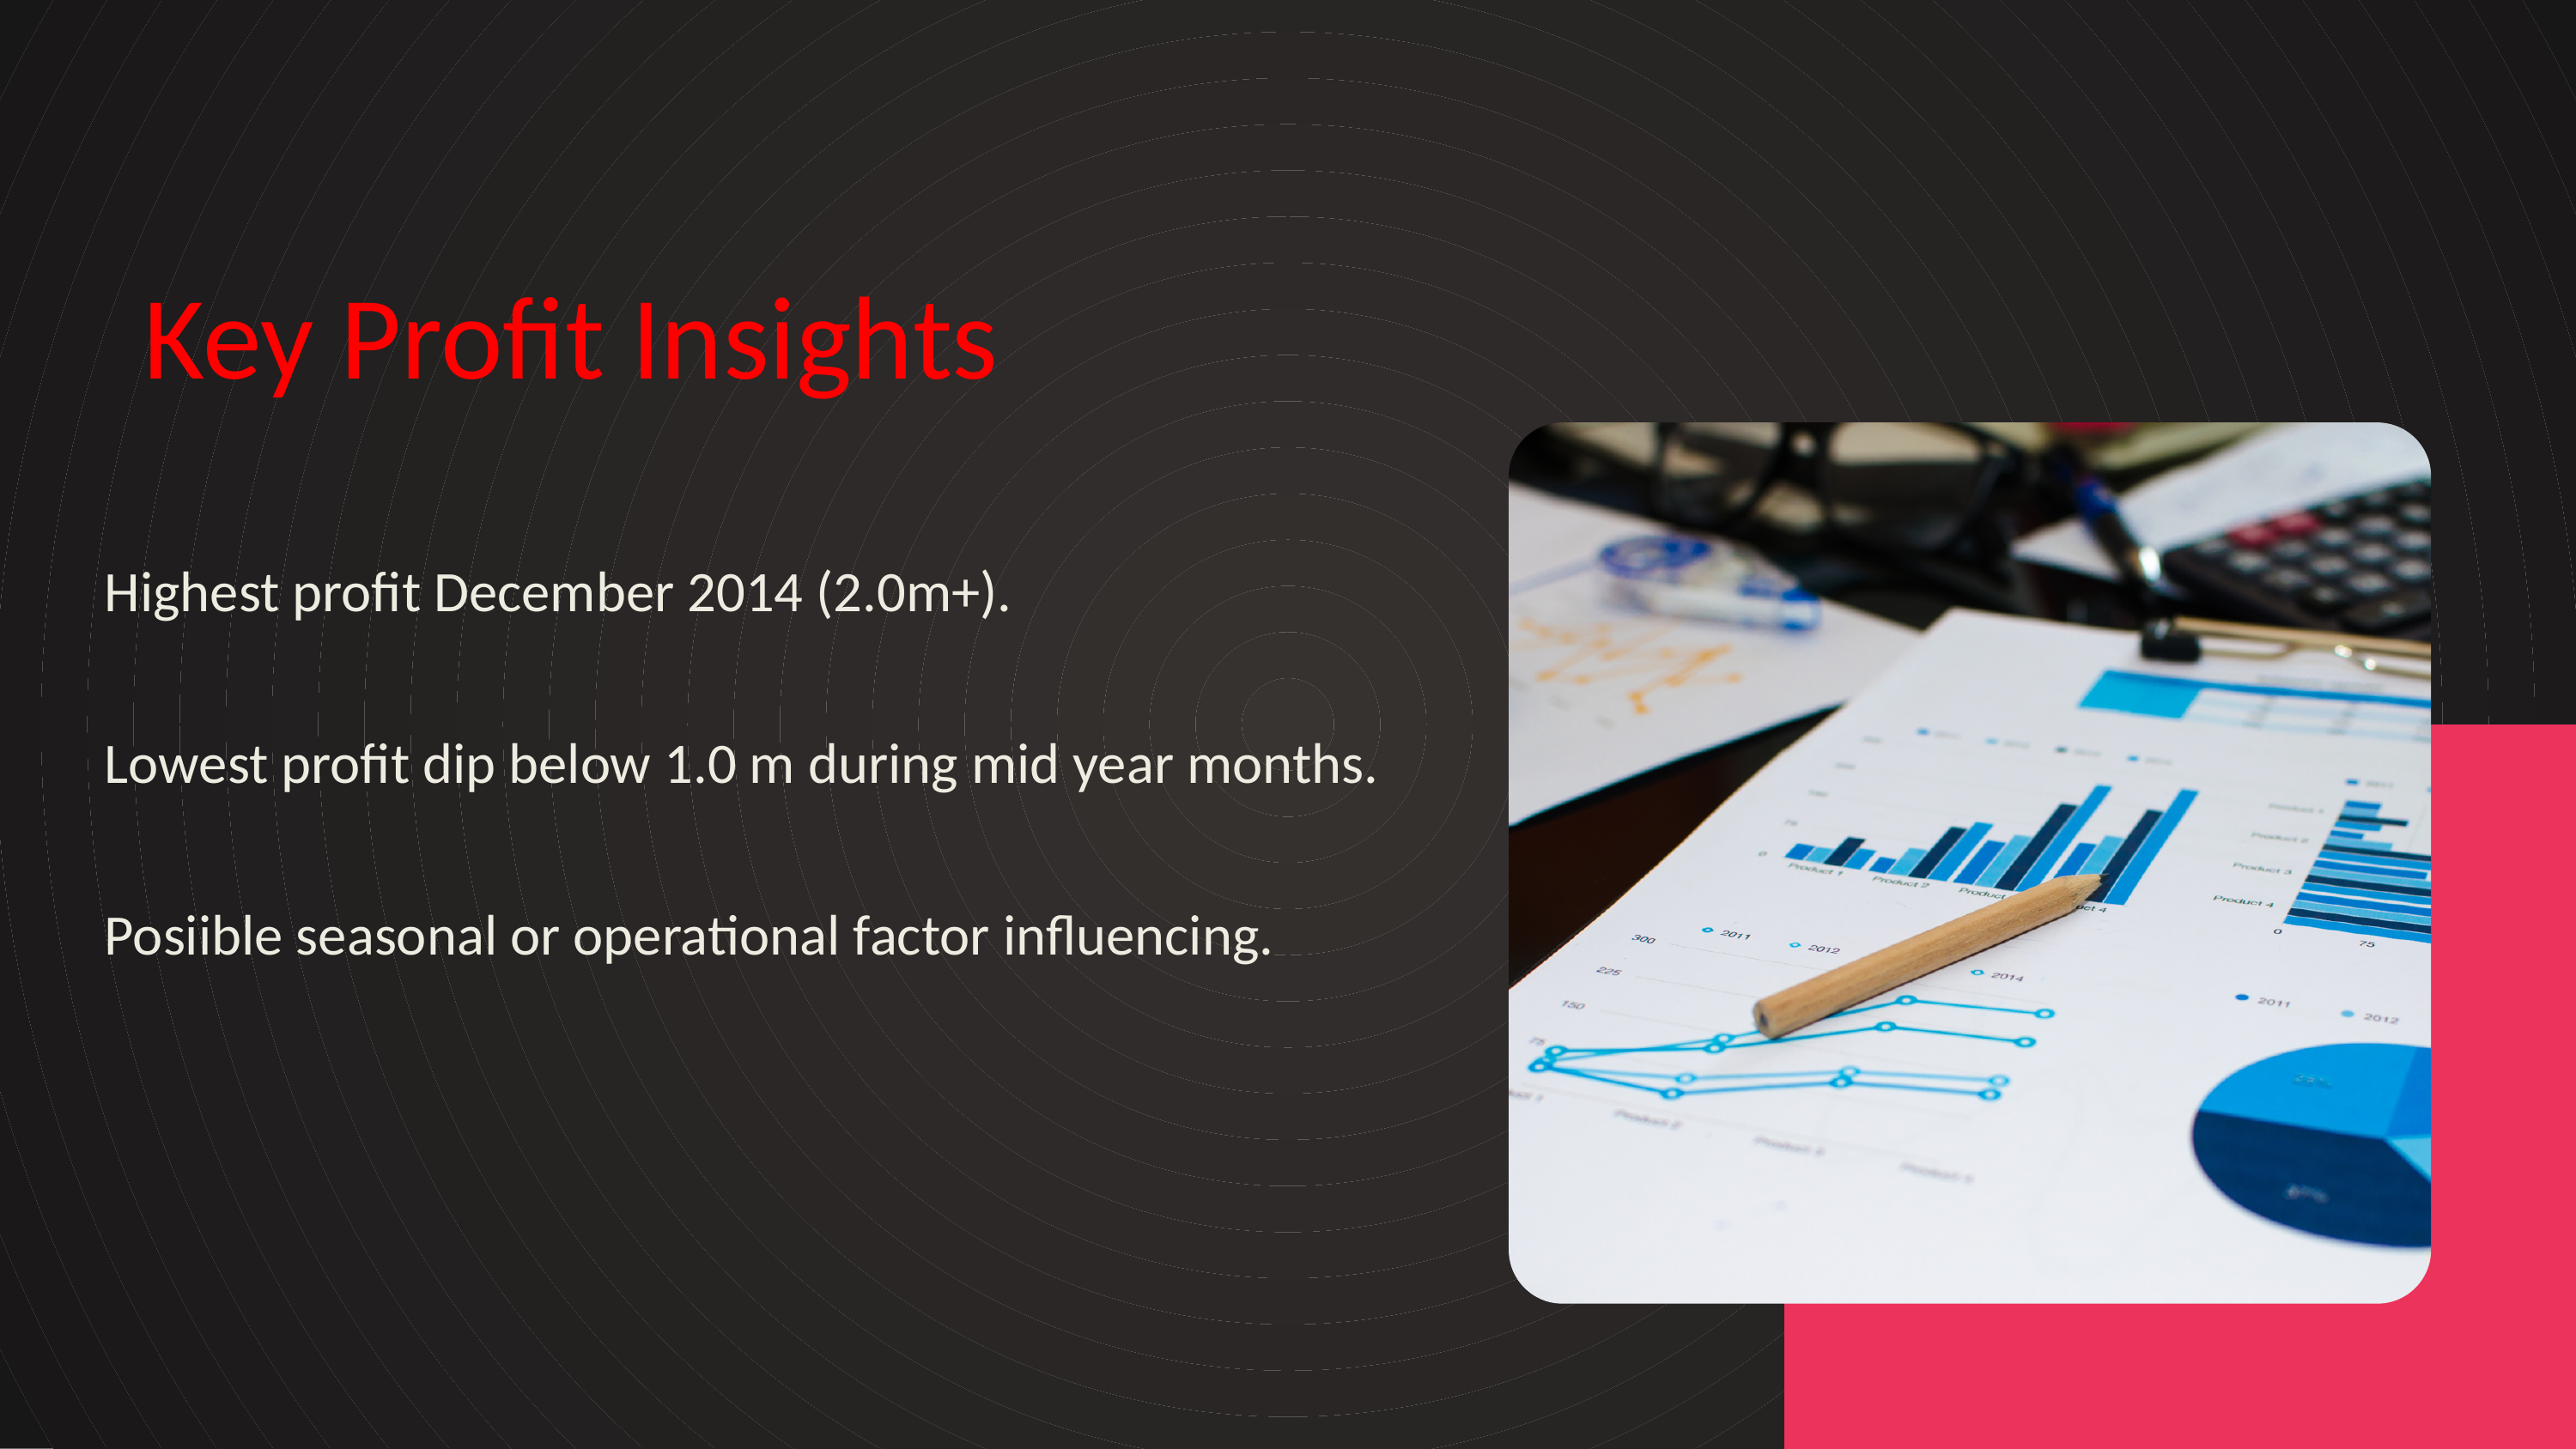

Key Profit Insights

Highest profit December 2014 (2.0m+).
Lowest profit dip below 1.0 m during mid year months.
Posiible seasonal or operational factor influencing.